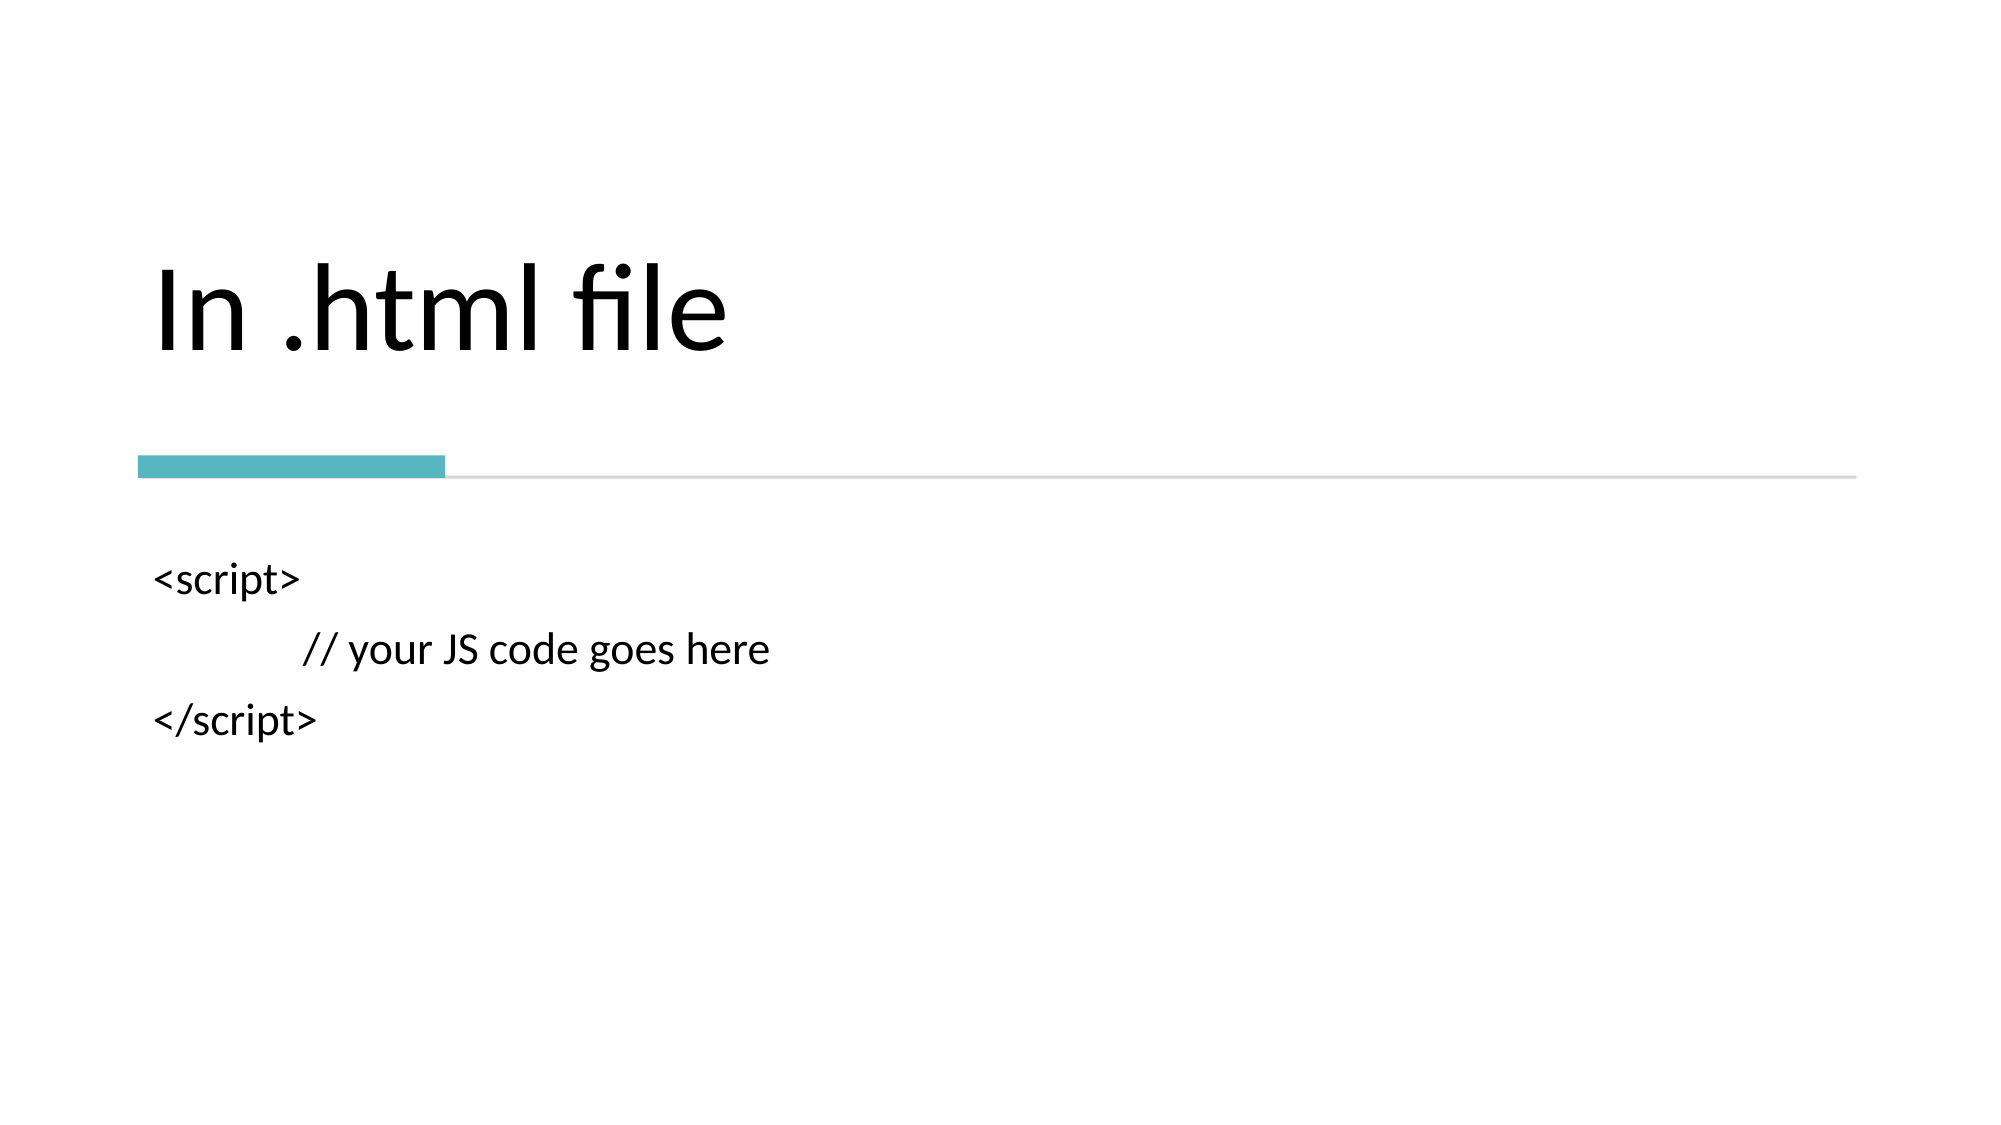

# In .html file

<script>
	// your JS code goes here
</script>